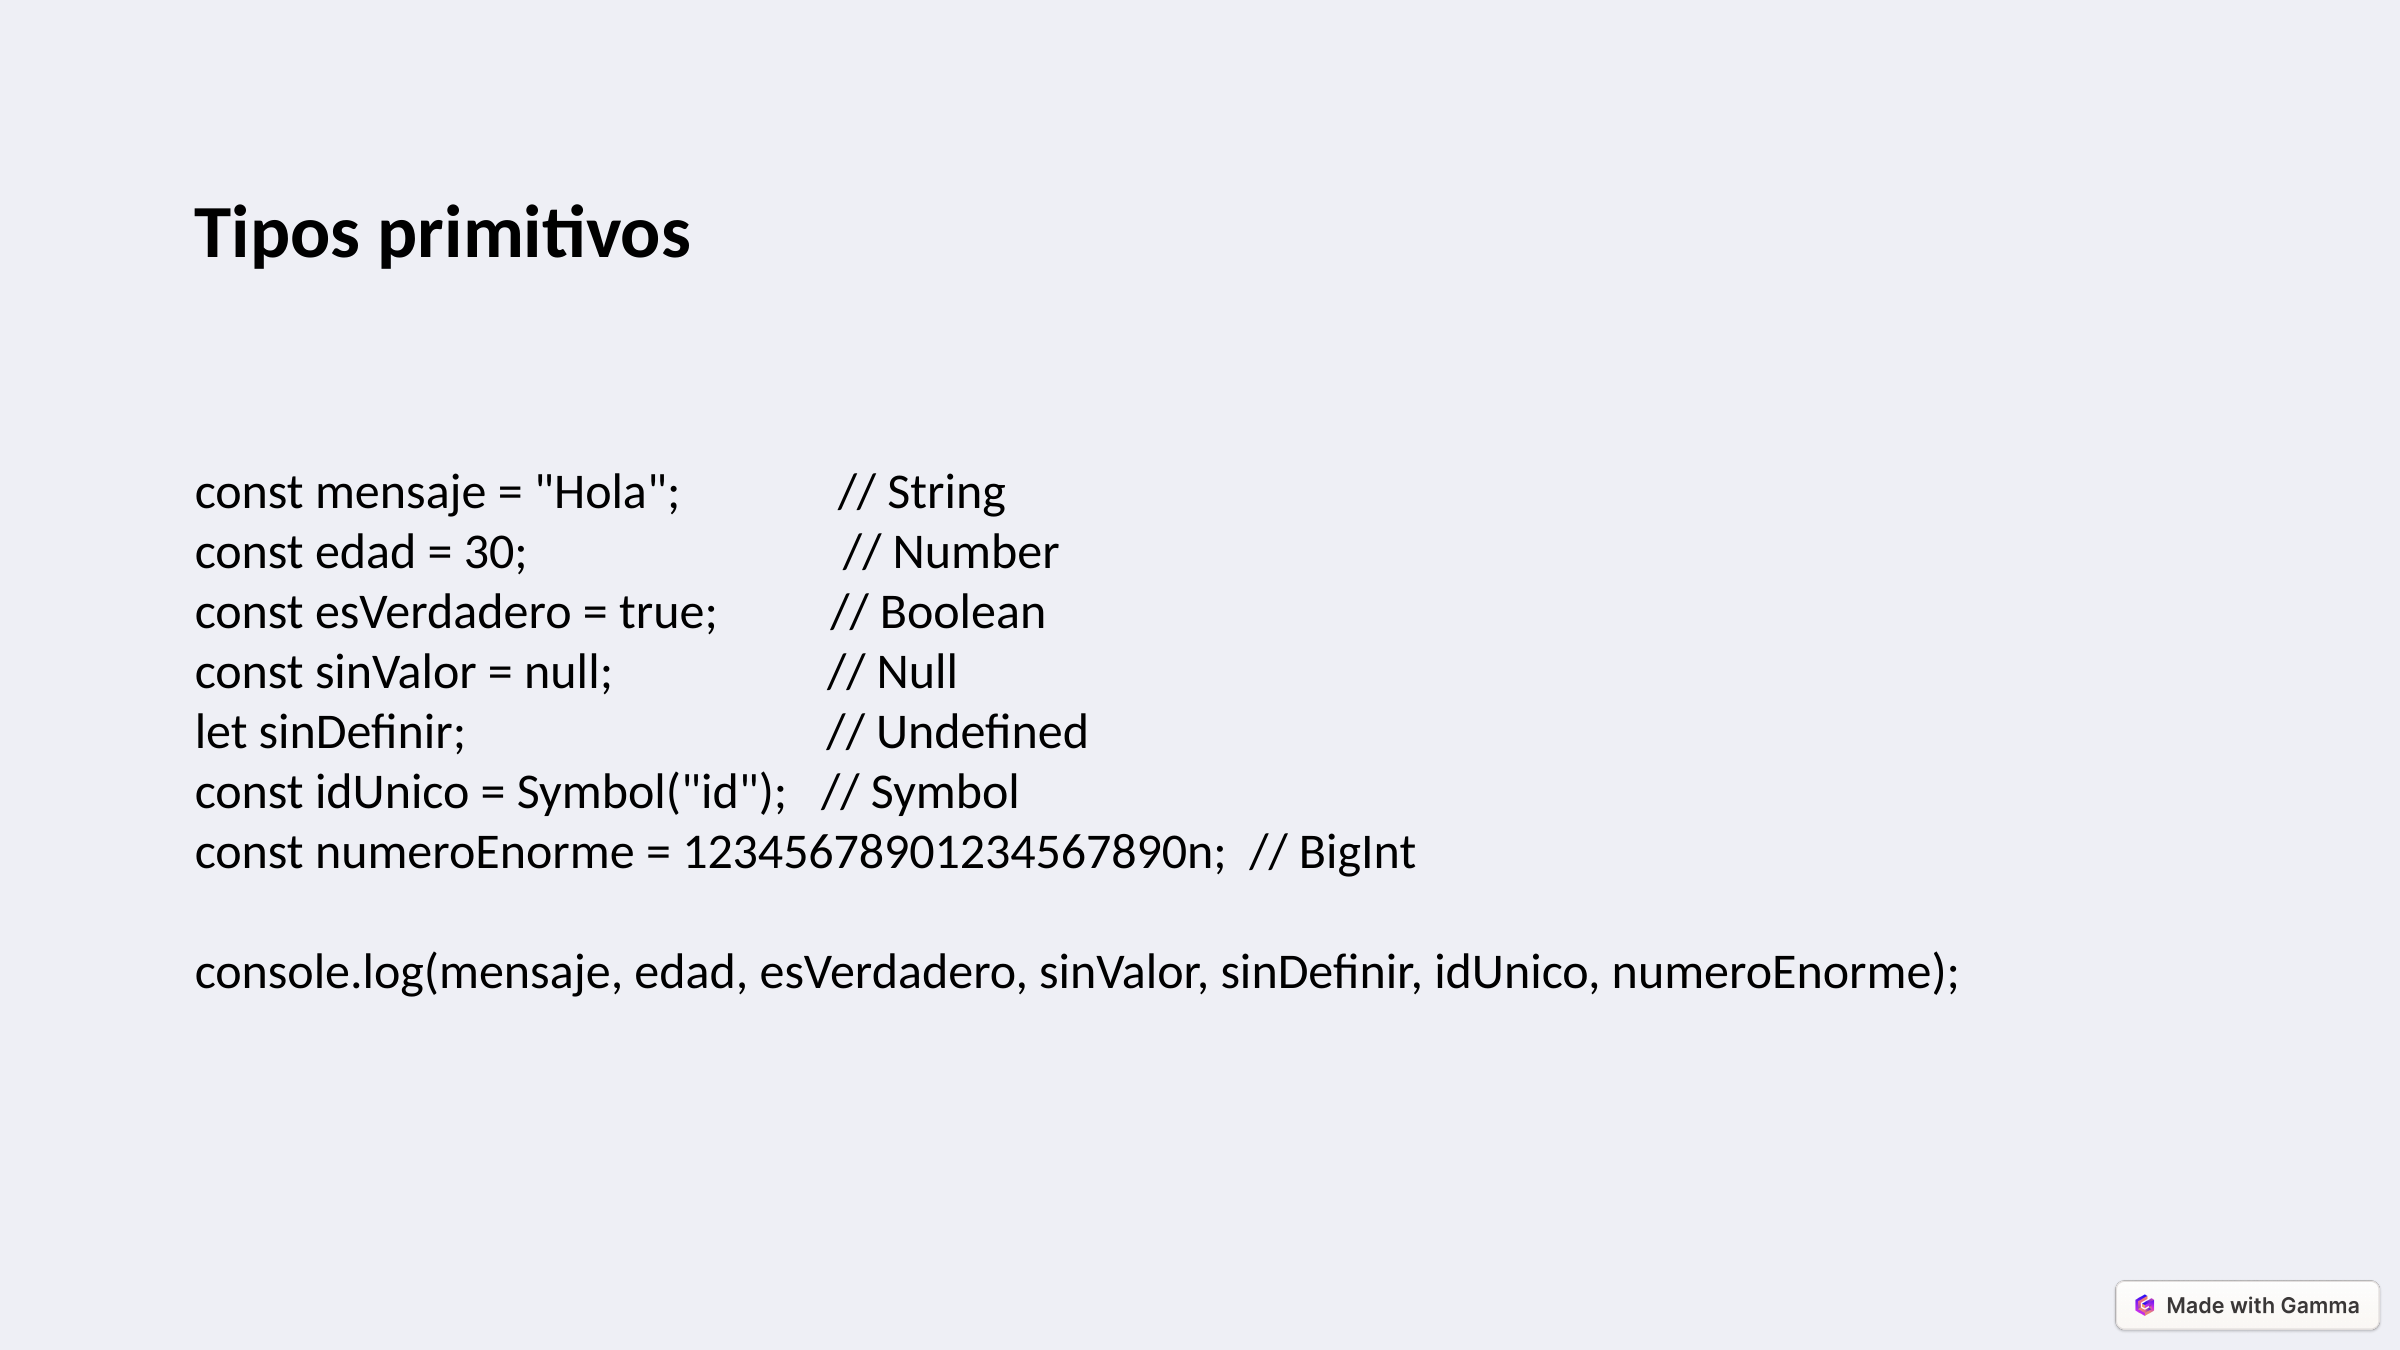

Tipos primitivos
const mensaje = "Hola";              // String
const edad = 30;                            // Number
const esVerdadero = true;          // Boolean
const sinValor = null;                   // Null
let sinDefinir;                                // Undefined
const idUnico = Symbol("id");   // Symbol
const numeroEnorme = 12345678901234567890n;  // BigInt

console.log(mensaje, edad, esVerdadero, sinValor, sinDefinir, idUnico, numeroEnorme);